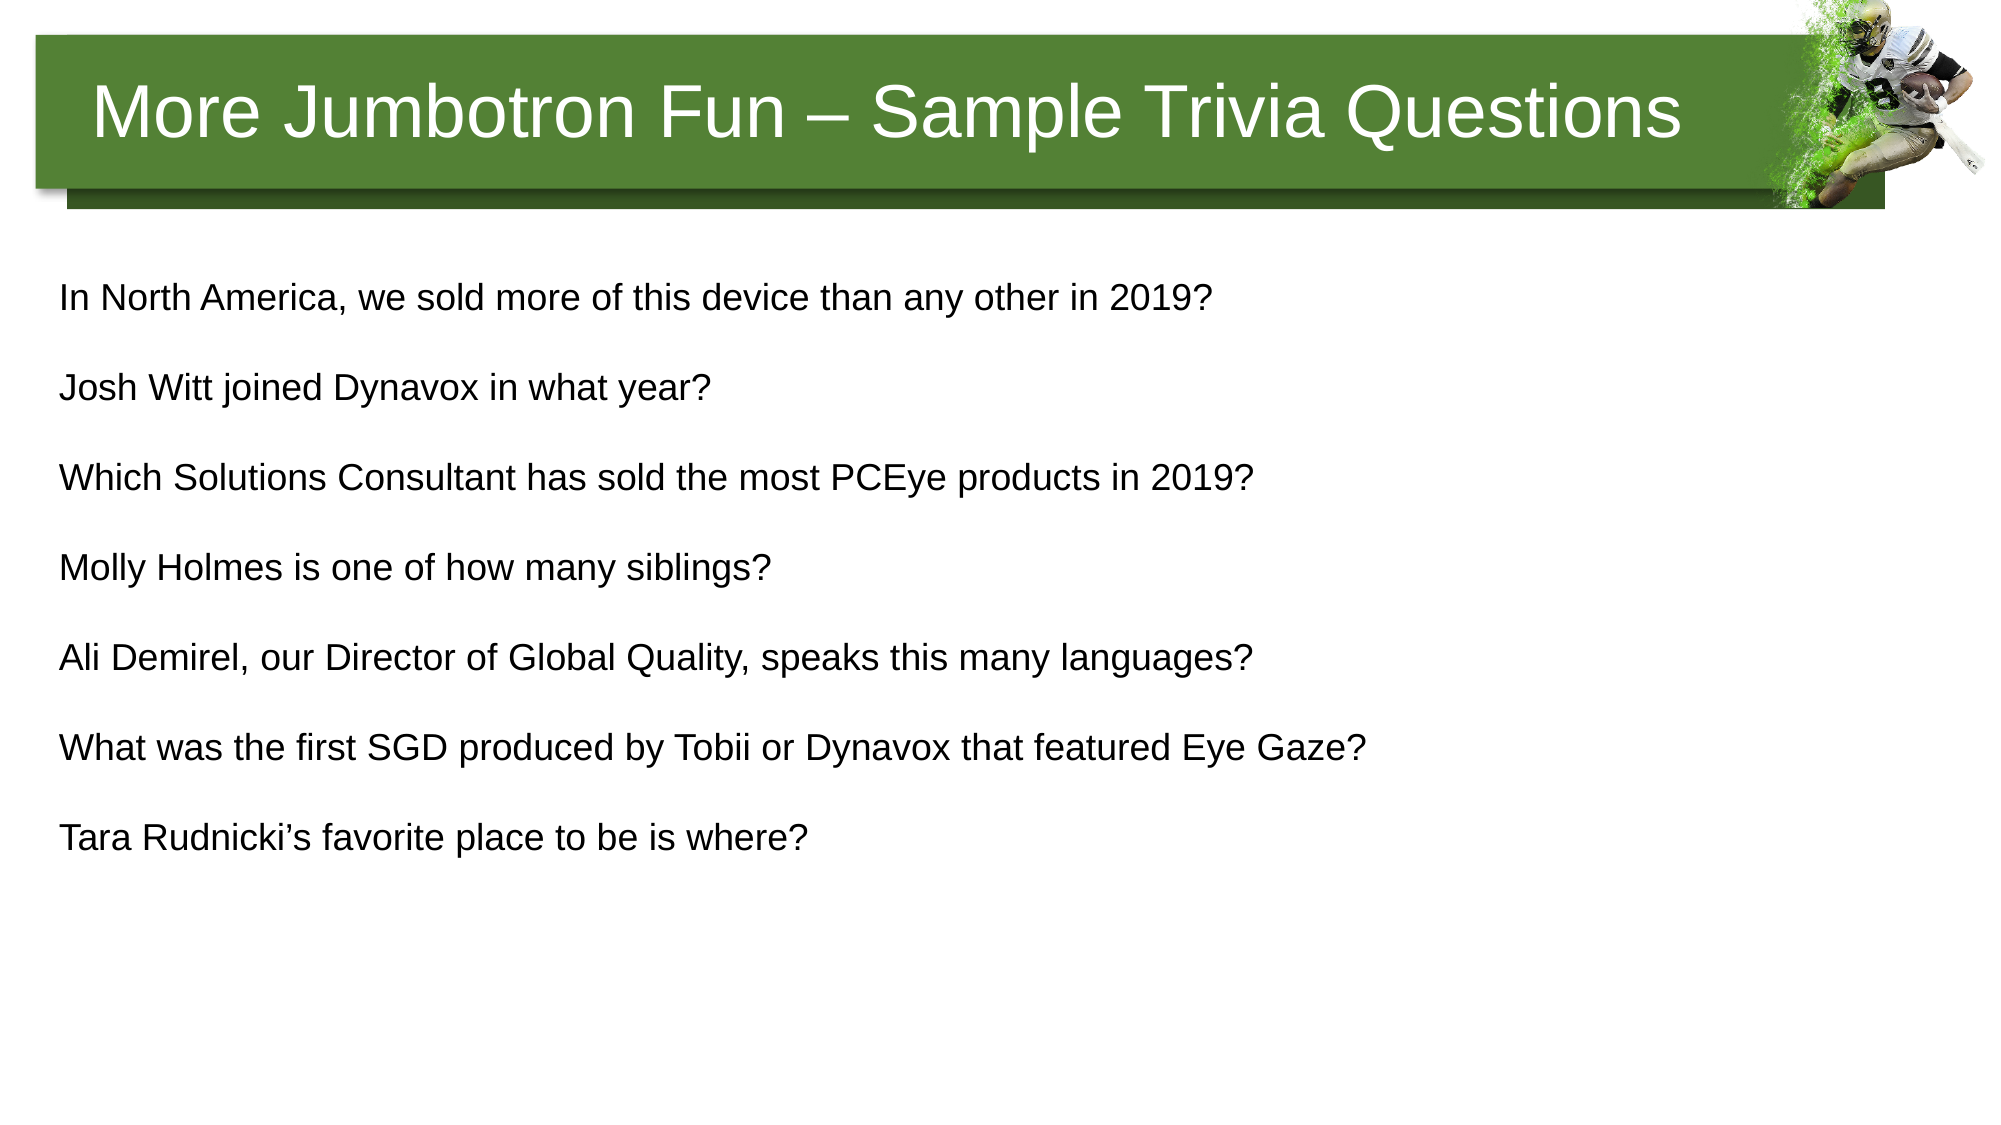

More Jumbotron Fun – Sample Trivia Questions
In North America, we sold more of this device than any other in 2019?

Josh Witt joined Dynavox in what year?

Which Solutions Consultant has sold the most PCEye products in 2019?

Molly Holmes is one of how many siblings?

Ali Demirel, our Director of Global Quality, speaks this many languages?

What was the first SGD produced by Tobii or Dynavox that featured Eye Gaze?

Tara Rudnicki’s favorite place to be is where?